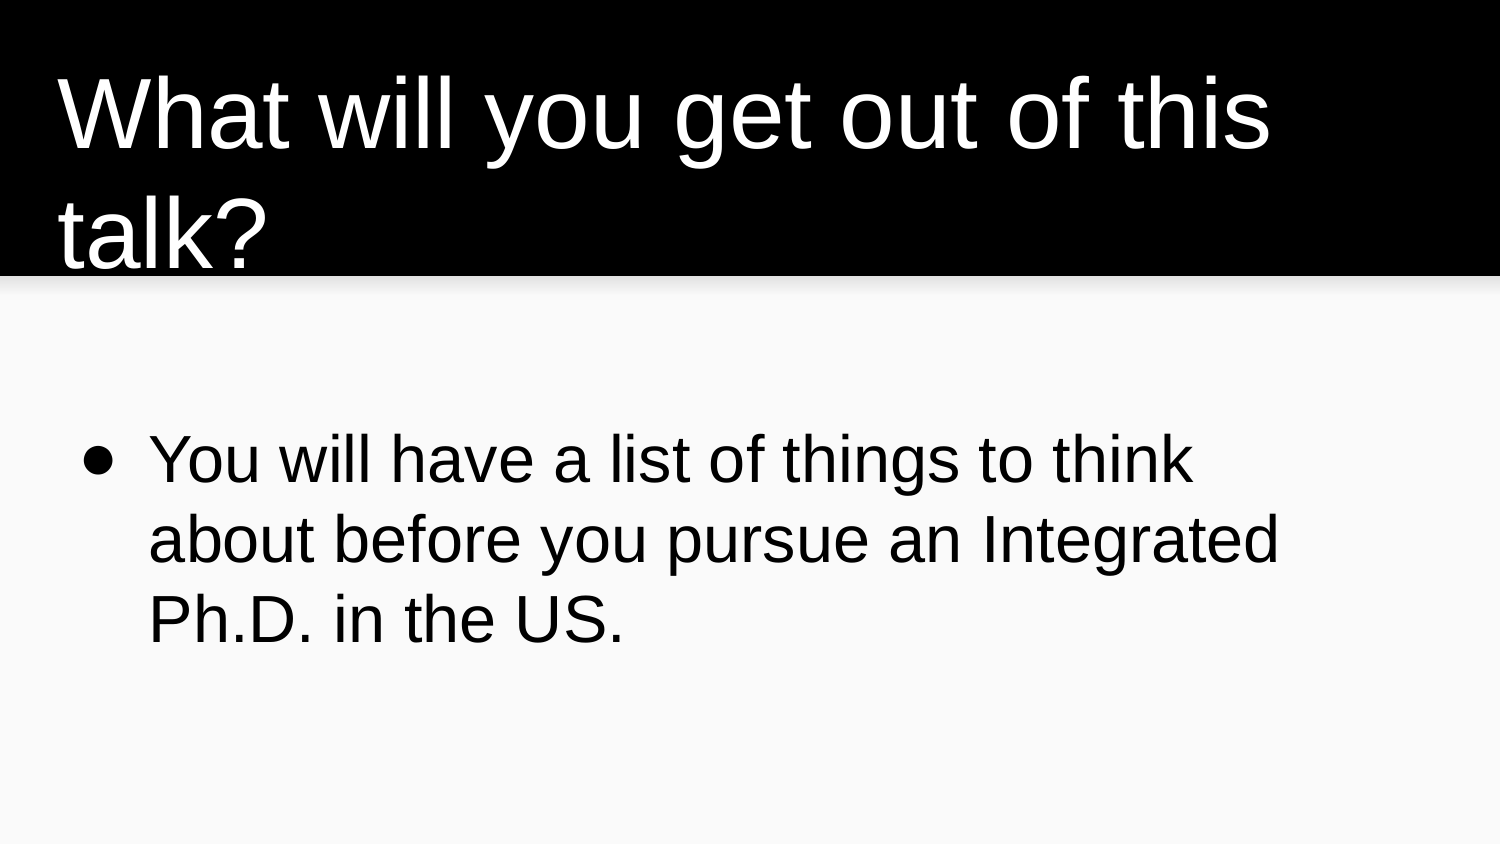

What will you get out of this talk?

# You will have a list of things to think about before you pursue an Integrated Ph.D. in the US.